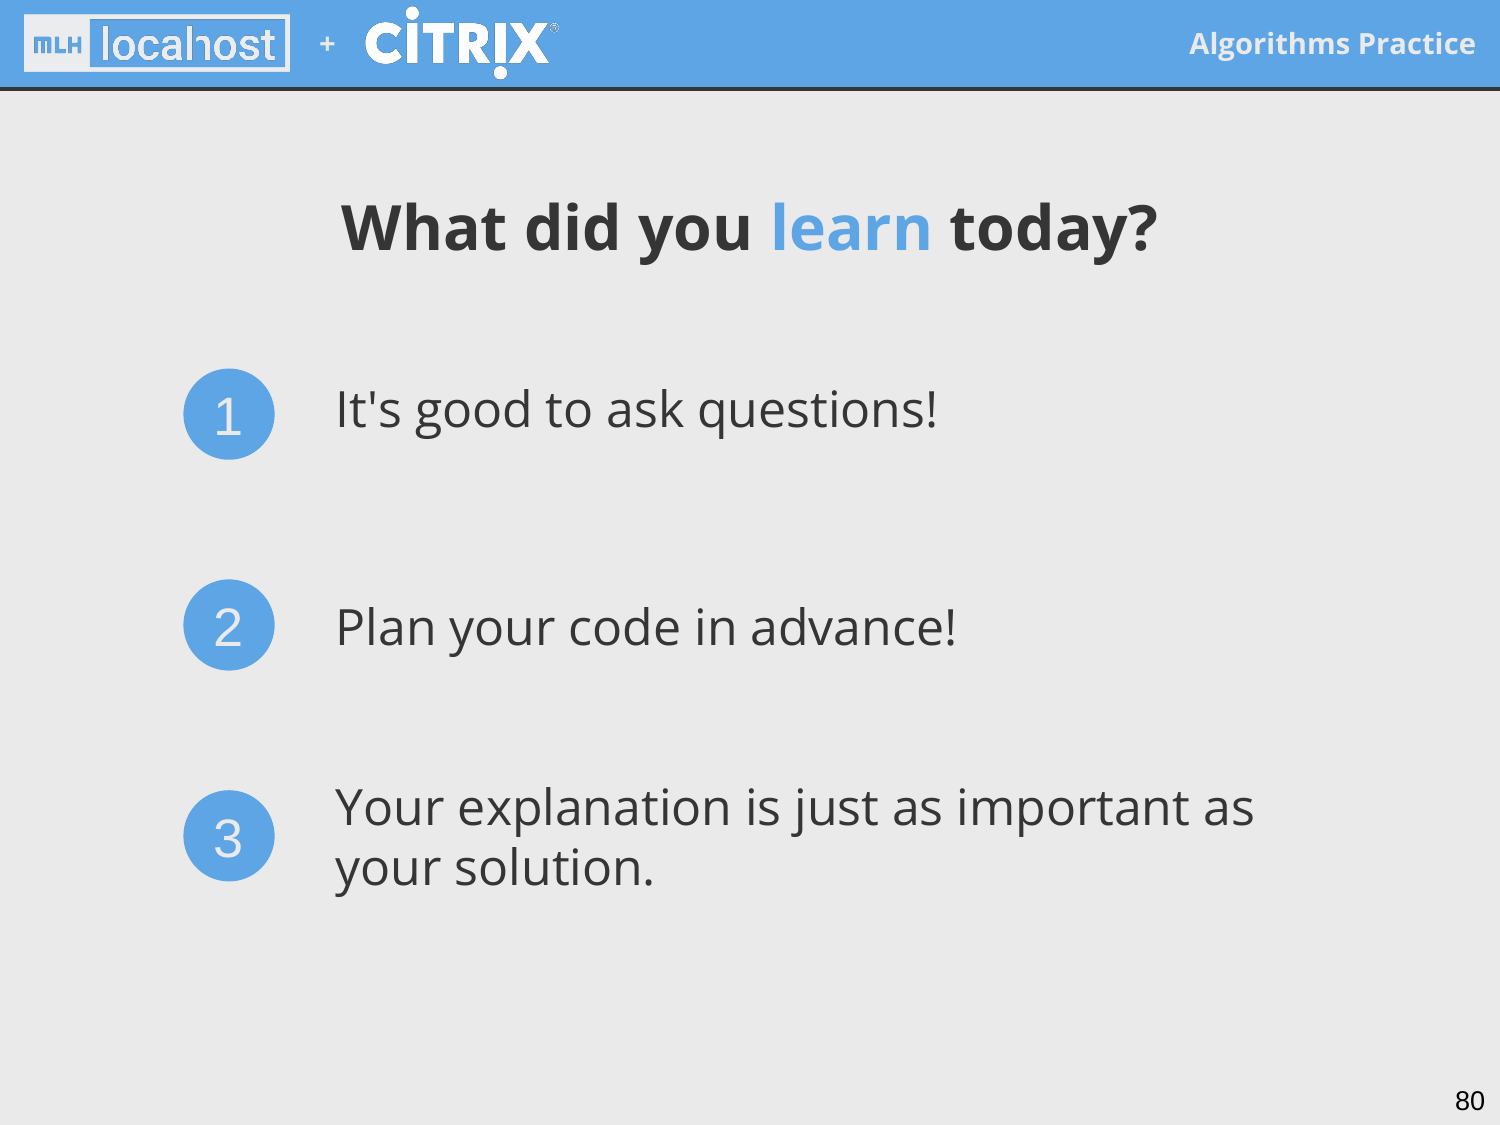

# What did you learn today?
It's good to ask questions!
1
Plan your code in advance!
2
Your explanation is just as important as your solution.
3